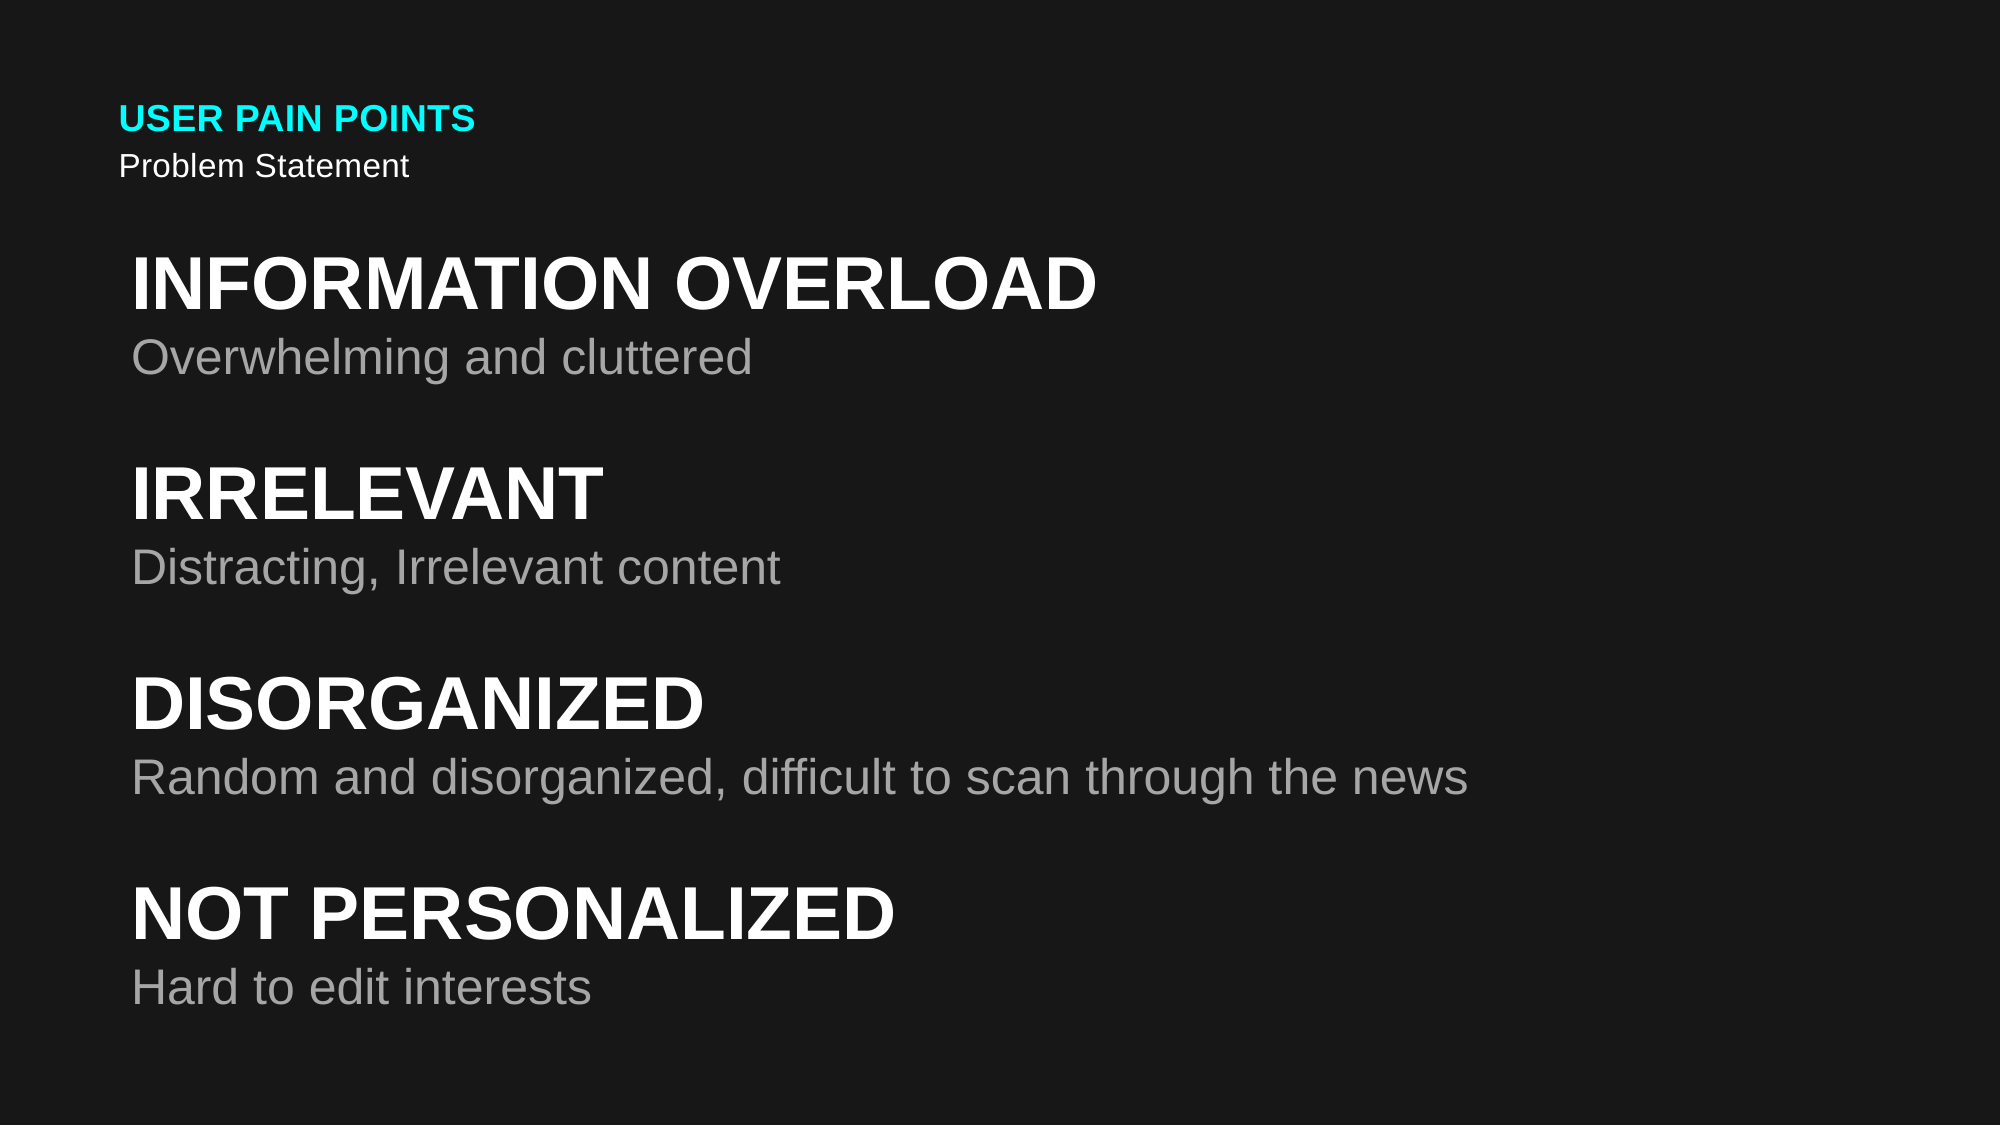

USER pain points
Problem Statement
INFORMATION OVERLOAD
Overwhelming and cluttered

IRRELEVANT
Distracting, Irrelevant content

DISORGANIZED
Random and disorganized, difficult to scan through the news

NOT PERSONALIZED
Hard to edit interests